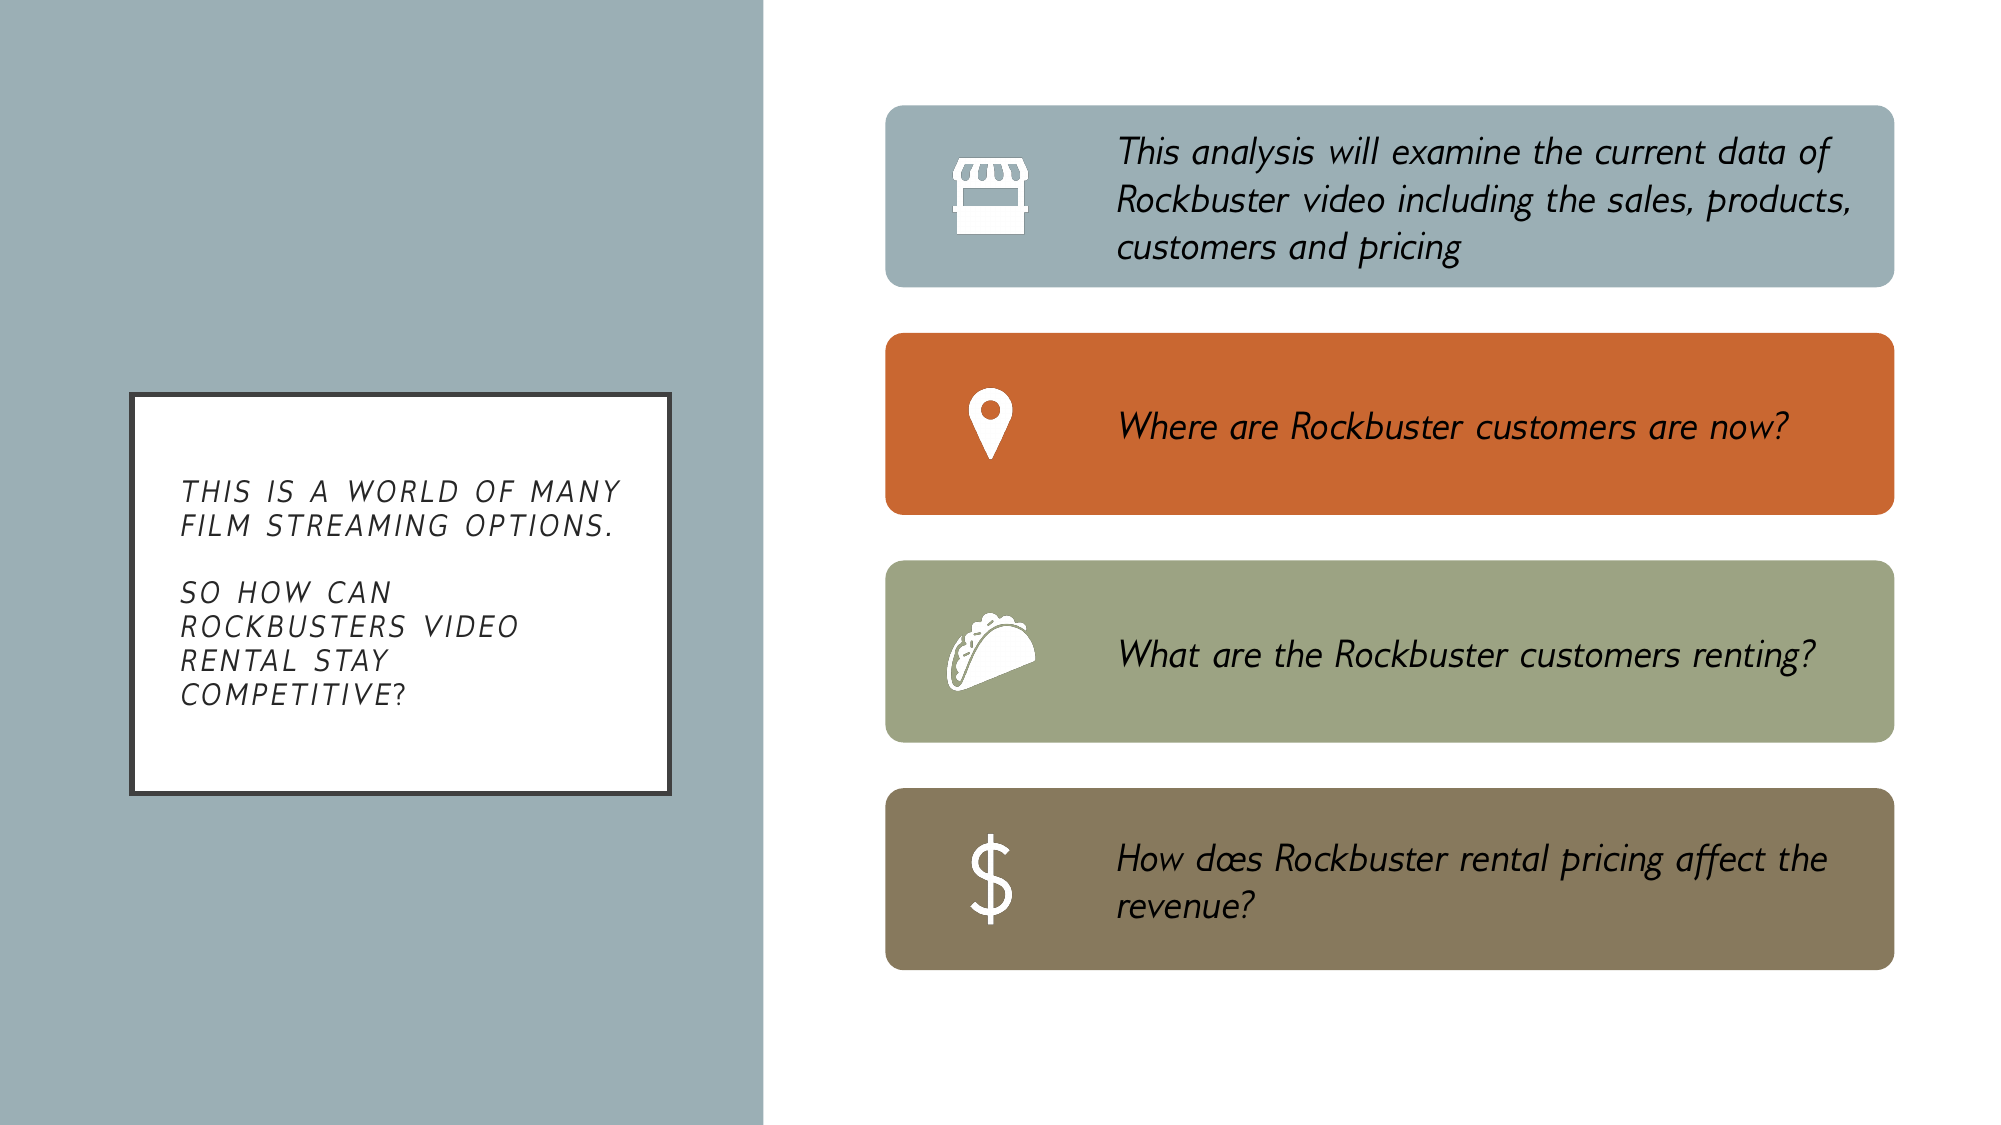

This analysis will examine the current data of Rockbuster video including the sales, products, customers and pricing
Where are Rockbuster customers are now?
What are the Rockbuster customers renting?
How does Rockbuster rental pricing affect the revenue?
# This is a world of many film streaming options. so how can Rockbusters video rental stay competitive?